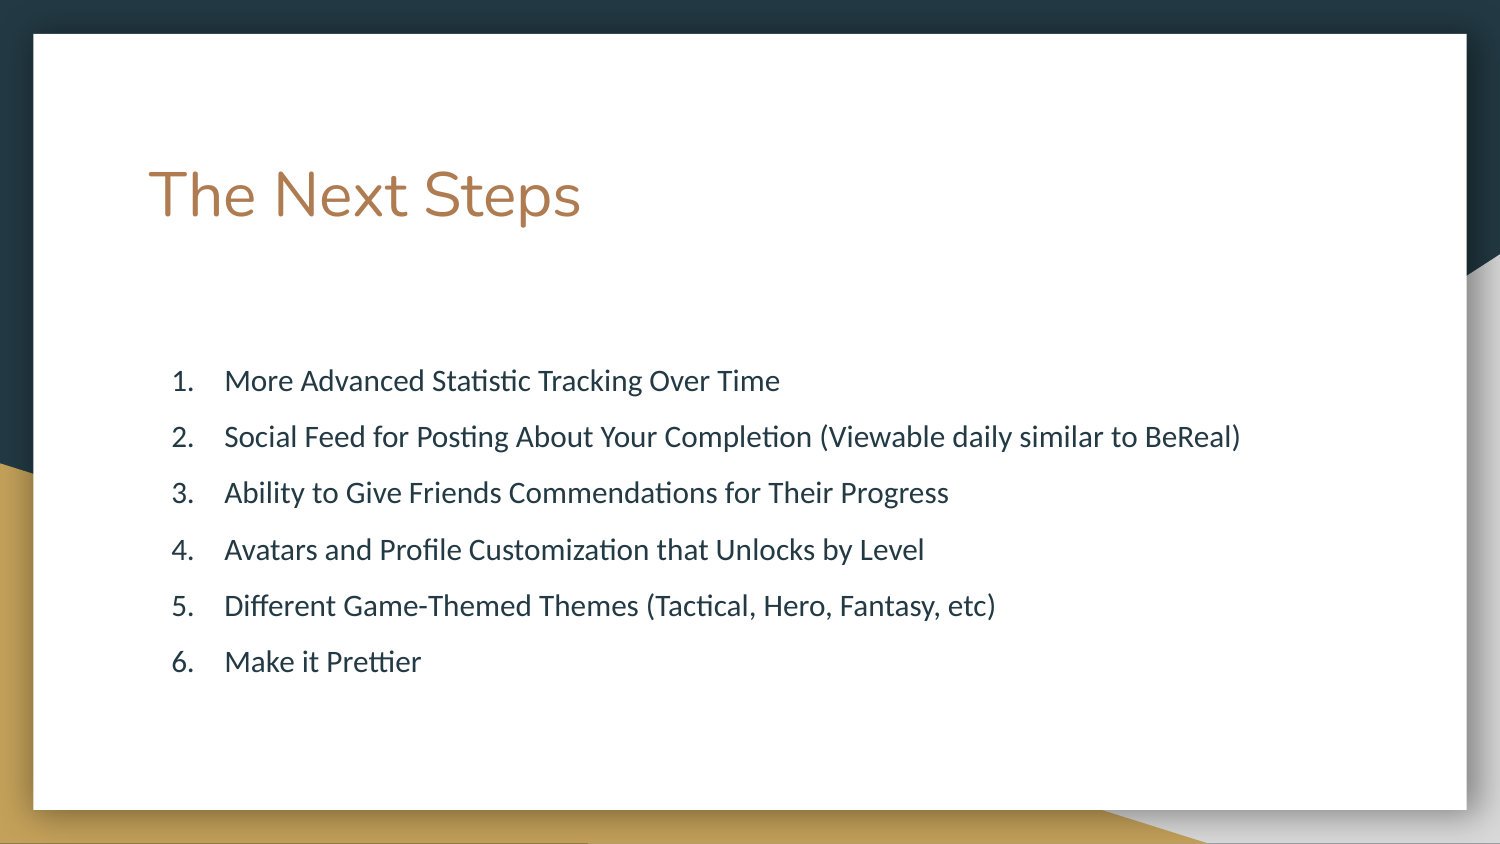

# The Next Steps
More Advanced Statistic Tracking Over Time
Social Feed for Posting About Your Completion (Viewable daily similar to BeReal)
Ability to Give Friends Commendations for Their Progress
Avatars and Profile Customization that Unlocks by Level
Different Game-Themed Themes (Tactical, Hero, Fantasy, etc)
Make it Prettier